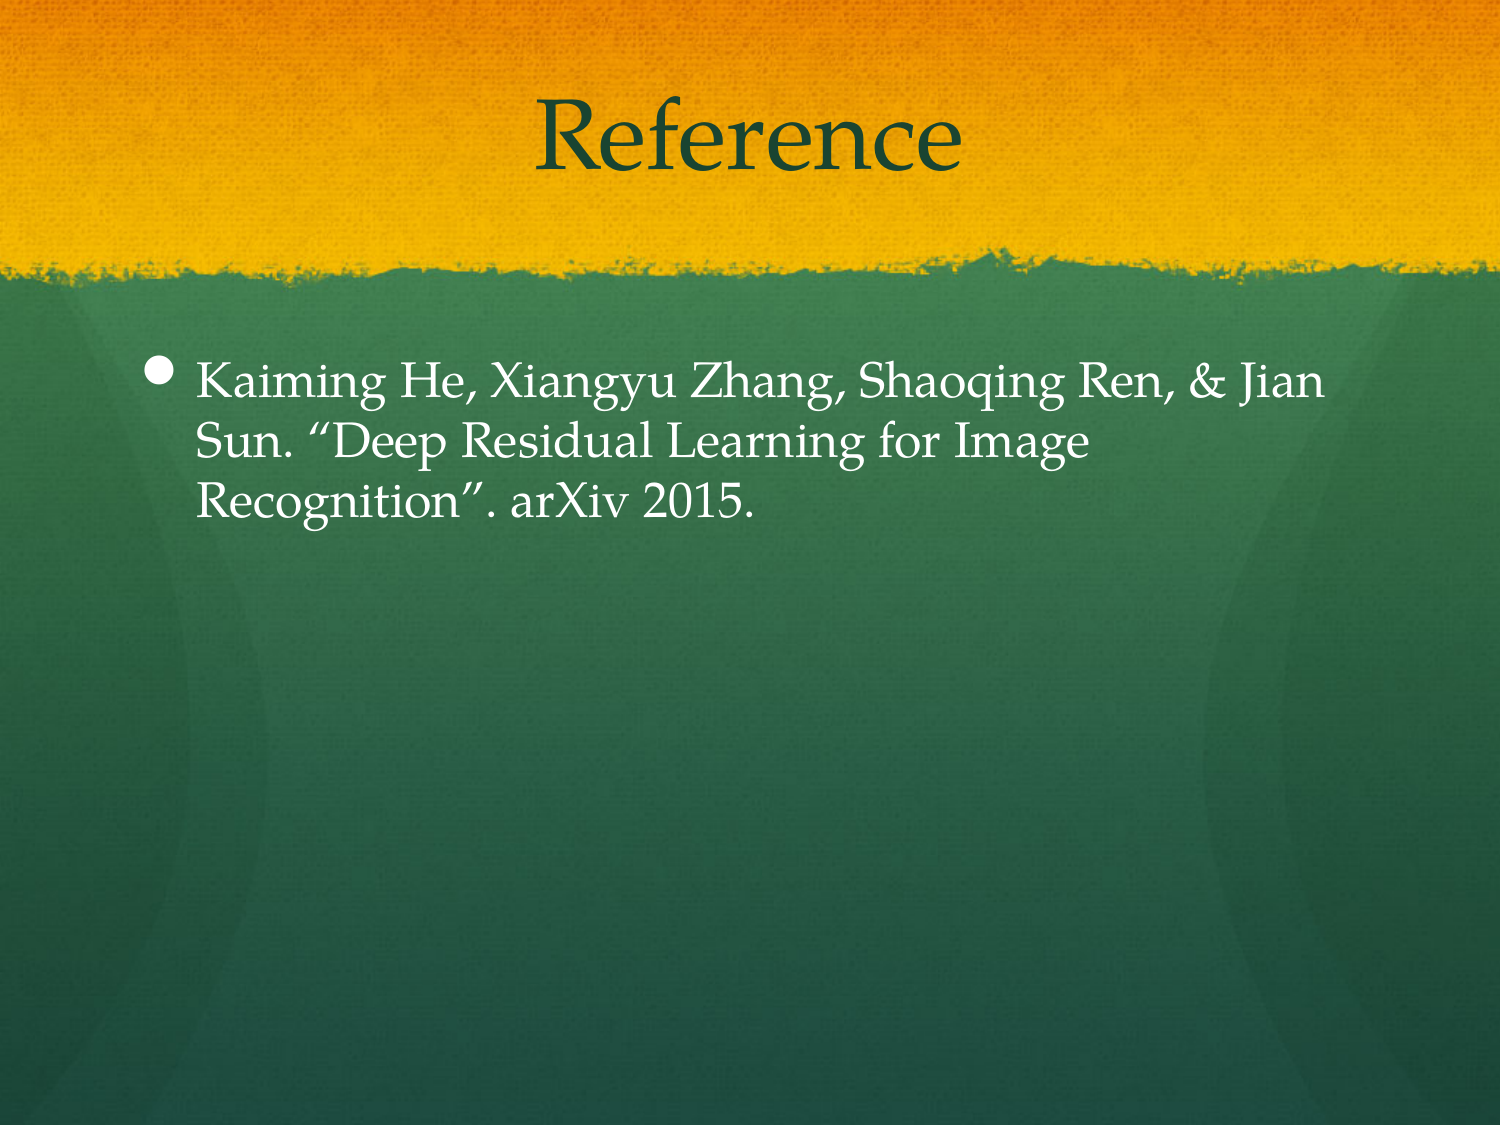

# Reference
Kaiming He, Xiangyu Zhang, Shaoqing Ren, & Jian Sun. “Deep Residual Learning for Image Recognition”. arXiv 2015.